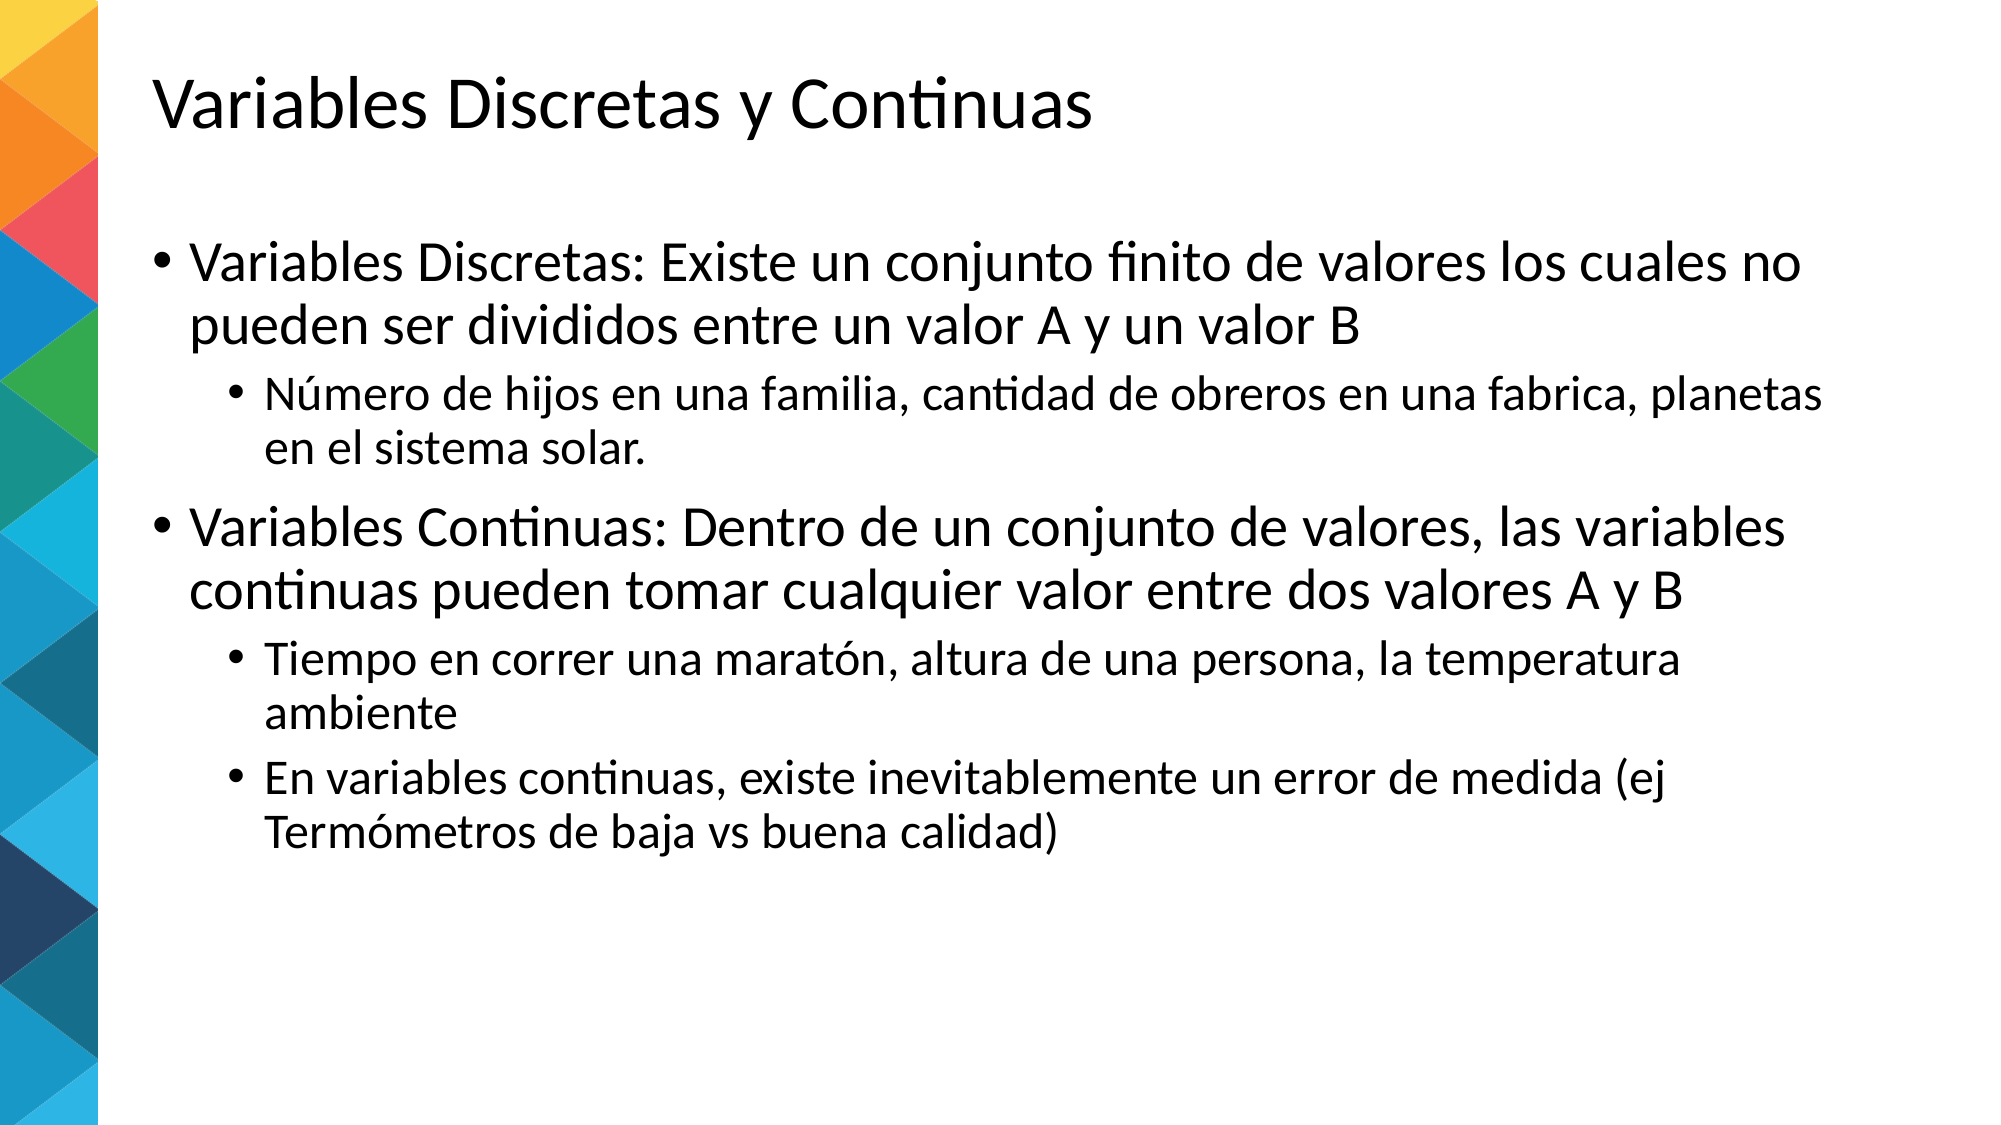

# Variables Discretas y Continuas
Variables Discretas: Existe un conjunto finito de valores los cuales no pueden ser divididos entre un valor A y un valor B
Número de hijos en una familia, cantidad de obreros en una fabrica, planetas en el sistema solar.
Variables Continuas: Dentro de un conjunto de valores, las variables continuas pueden tomar cualquier valor entre dos valores A y B
Tiempo en correr una maratón, altura de una persona, la temperatura ambiente
En variables continuas, existe inevitablemente un error de medida (ej Termómetros de baja vs buena calidad)